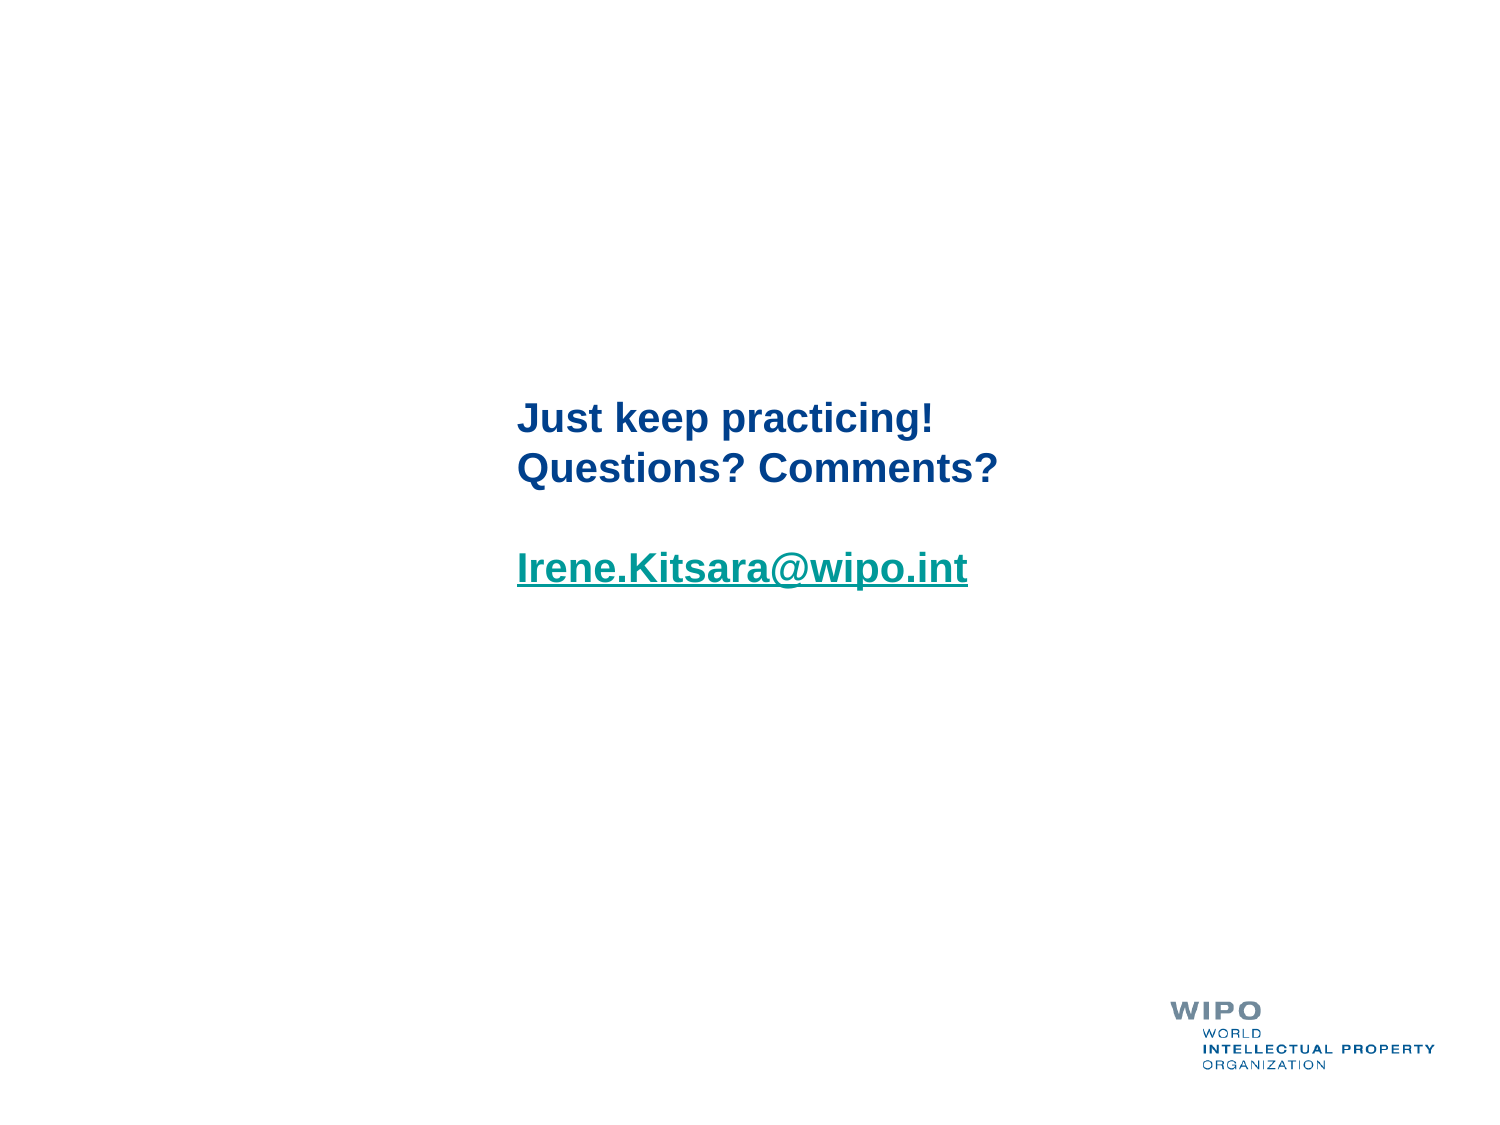

# Just keep practicing! Questions? Comments? Irene.Kitsara@wipo.int